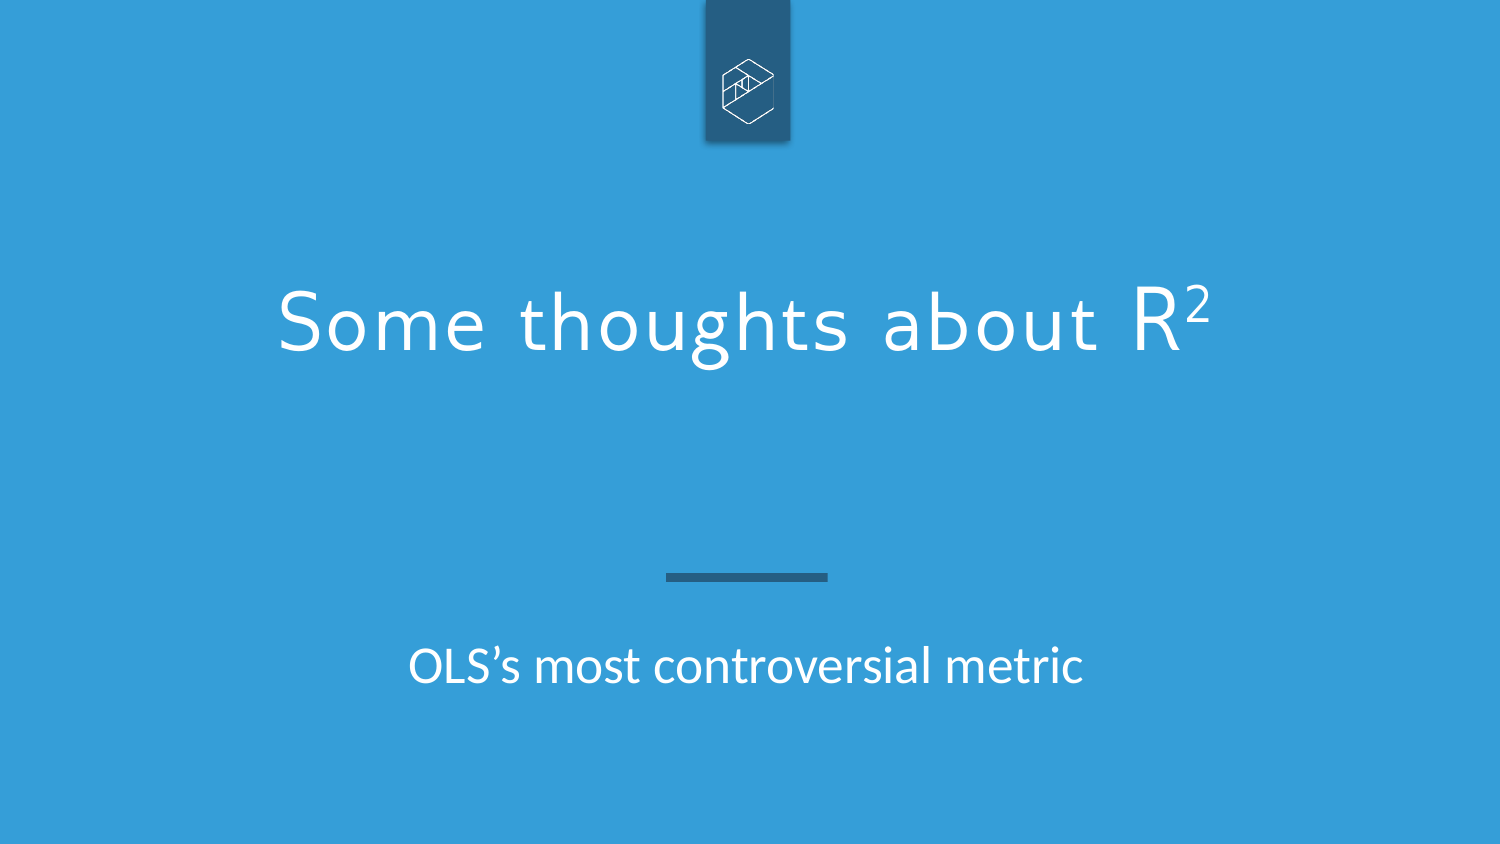

# Some thoughts about R2
OLS’s most controversial metric